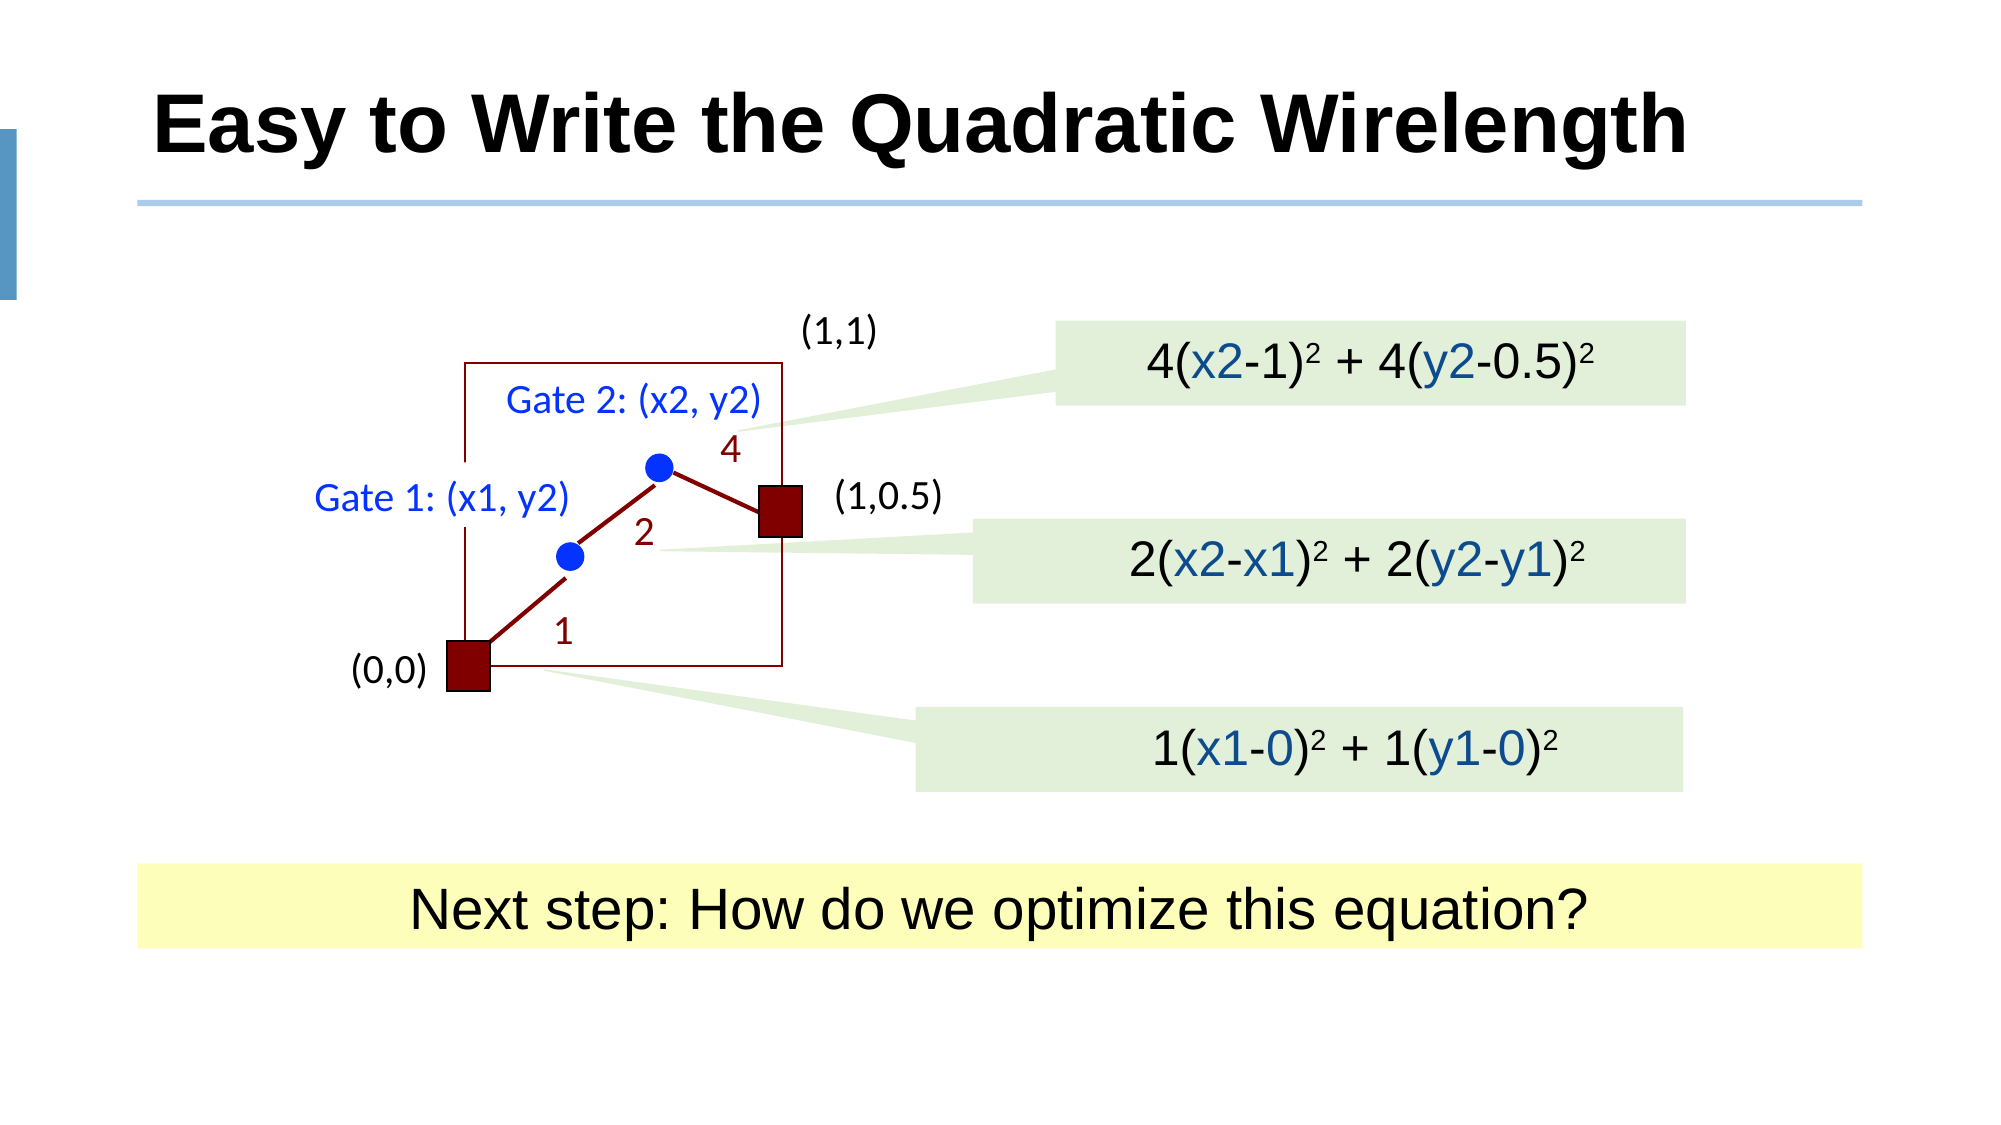

# Easy to Write the Quadratic Wirelength
(1,1)
4(x2-1)2 + 4(y2-0.5)2

Gate 2: (x2, y2)
4

(1,0.5)
Gate 1: (x1, y2)

2
    2(x2-x1)2 + 2(y2-y1)2

1
(0,0)

        1(x1-0)2 + 1(y1-0)2
Next step: How do we optimize this equation?